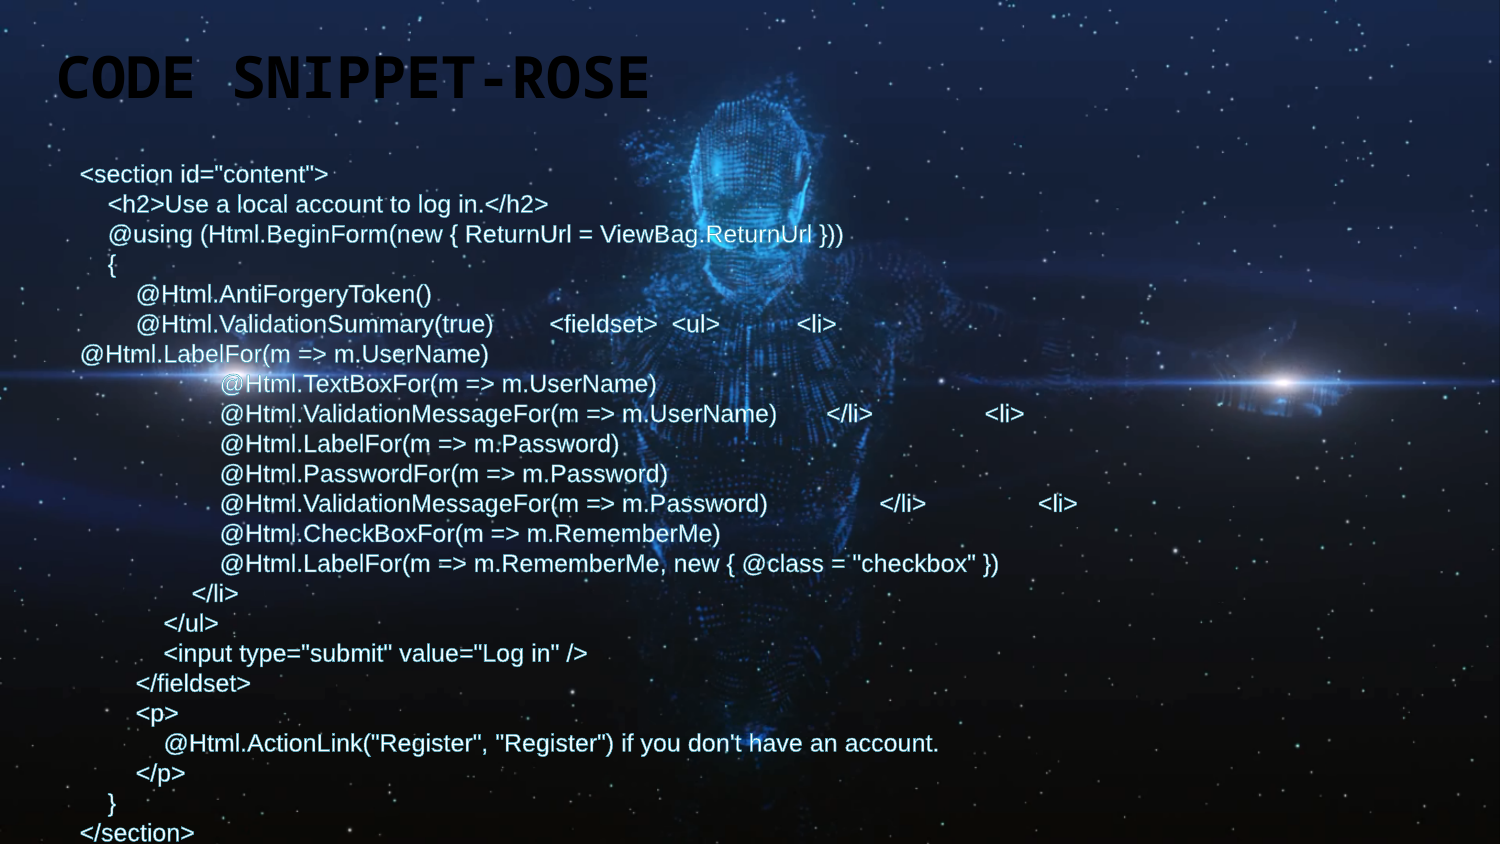

# CODE SNIPPET-ROSE
<section id="content">
    <h2>Use a local account to log in.</h2>
    @using (Html.BeginForm(new { ReturnUrl = ViewBag.ReturnUrl }))
    {
        @Html.AntiForgeryToken()
        @Html.ValidationSummary(true)        <fieldset>  <ul>           <li>                                            	@Html.LabelFor(m => m.UserName)
                    @Html.TextBoxFor(m => m.UserName)
                    @Html.ValidationMessageFor(m => m.UserName)       </li>                <li>
                    @Html.LabelFor(m => m.Password)
                    @Html.PasswordFor(m => m.Password)
                    @Html.ValidationMessageFor(m => m.Password)                </li>                <li>
                    @Html.CheckBoxFor(m => m.RememberMe)
                    @Html.LabelFor(m => m.RememberMe, new { @class = "checkbox" })
                </li>
            </ul>
            <input type="submit" value="Log in" />
        </fieldset>
        <p>
            @Html.ActionLink("Register", "Register") if you don't have an account.
        </p>
    }
</section>